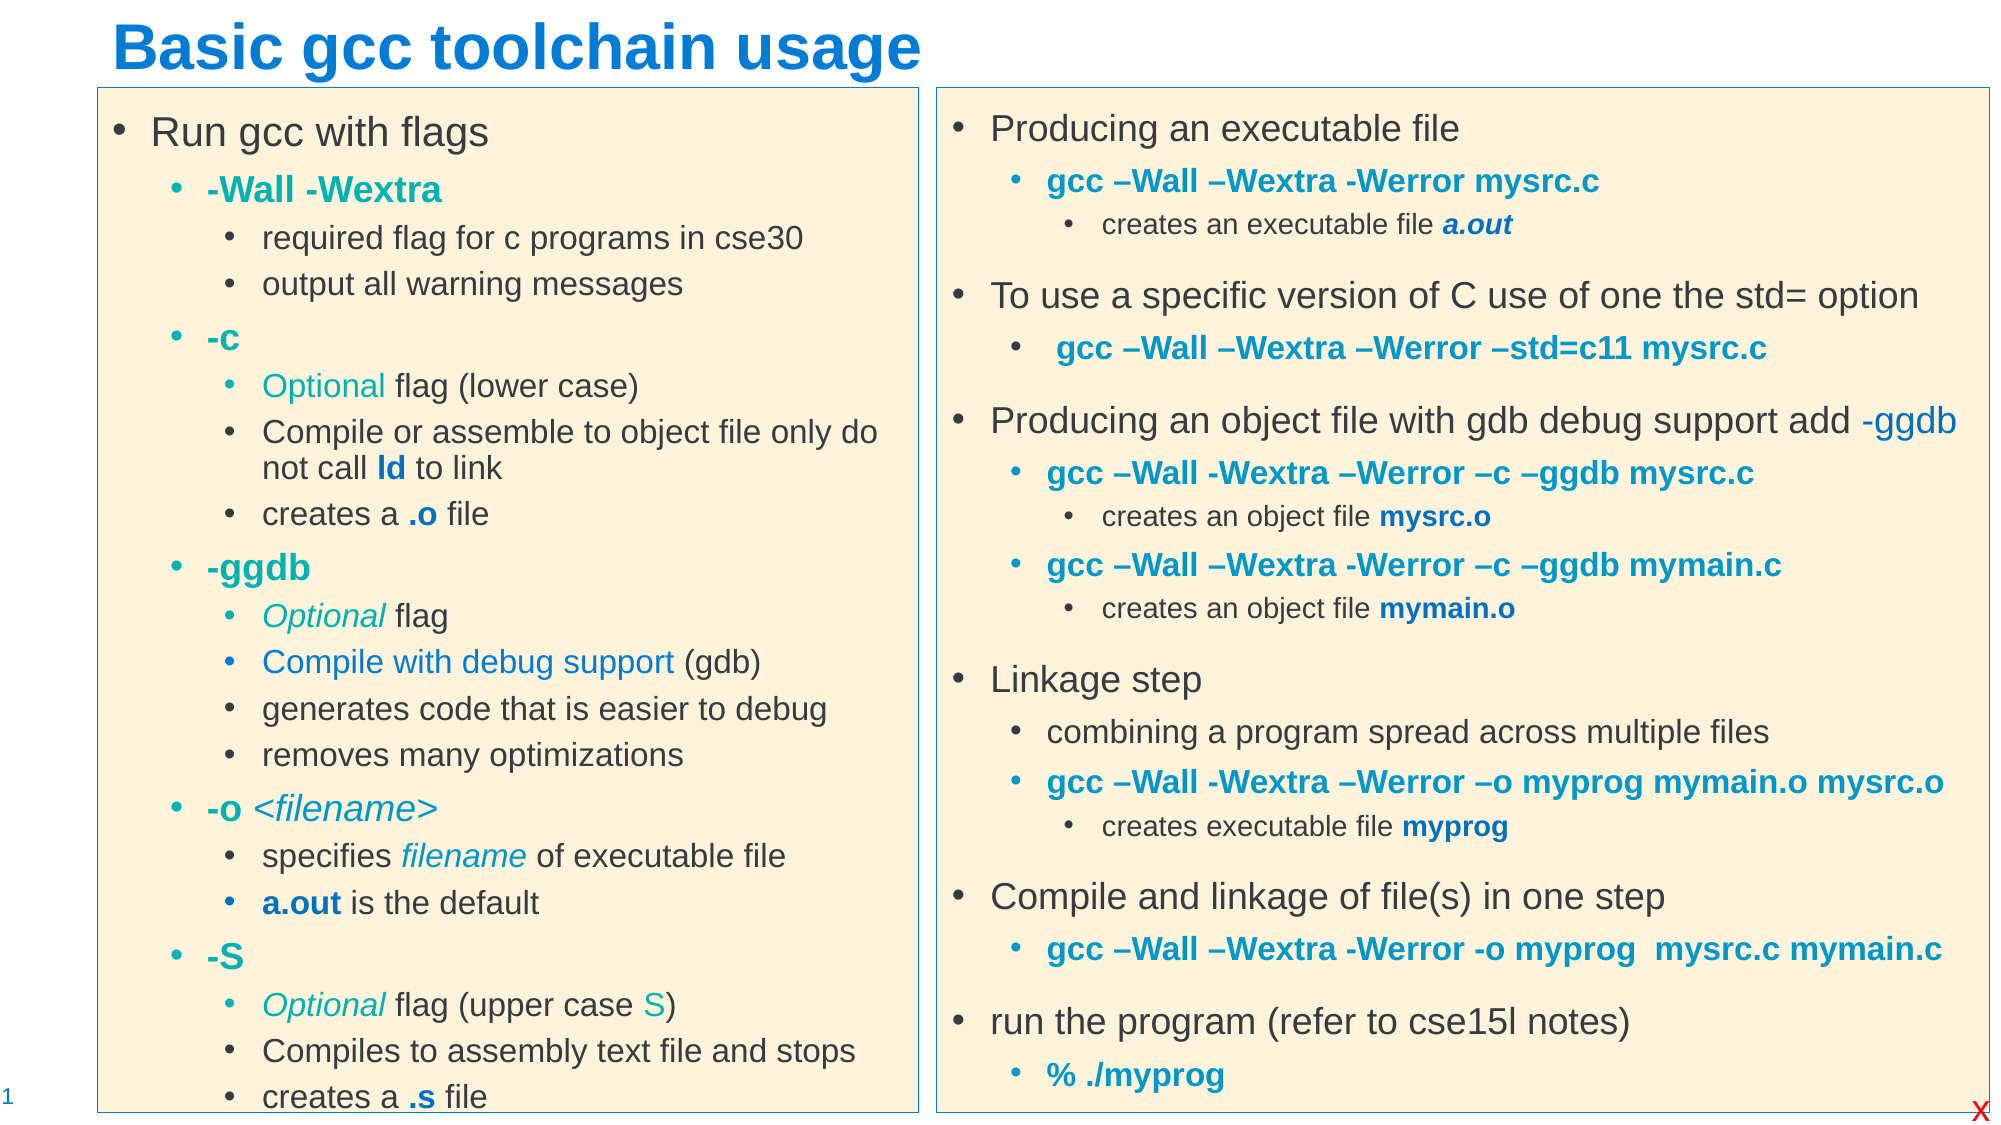

# Basic gcc toolchain usage
Producing an executable file
gcc –Wall –Wextra -Werror mysrc.c
creates an executable file a.out
To use a specific version of C use of one the std= option
 gcc –Wall –Wextra –Werror –std=c11 mysrc.c
Producing an object file with gdb debug support add -ggdb
gcc –Wall -Wextra –Werror –c –ggdb mysrc.c
creates an object file mysrc.o
gcc –Wall –Wextra -Werror –c –ggdb mymain.c
creates an object file mymain.o
Linkage step
combining a program spread across multiple files
gcc –Wall -Wextra –Werror –o myprog mymain.o mysrc.o
creates executable file myprog
Compile and linkage of file(s) in one step
gcc –Wall –Wextra -Werror -o myprog  mysrc.c mymain.c
run the program (refer to cse15l notes)
% ./myprog
Run gcc with flags
-Wall -Wextra
required flag for c programs in cse30
output all warning messages
-c
Optional flag (lower case)
Compile or assemble to object file only do not call ld to link
creates a .o file
-ggdb
Optional flag
Compile with debug support (gdb)
generates code that is easier to debug
removes many optimizations
-o <filename>
specifies filename of executable file
a.out is the default
-S
Optional flag (upper case S)
Compiles to assembly text file and stops
creates a .s file
x